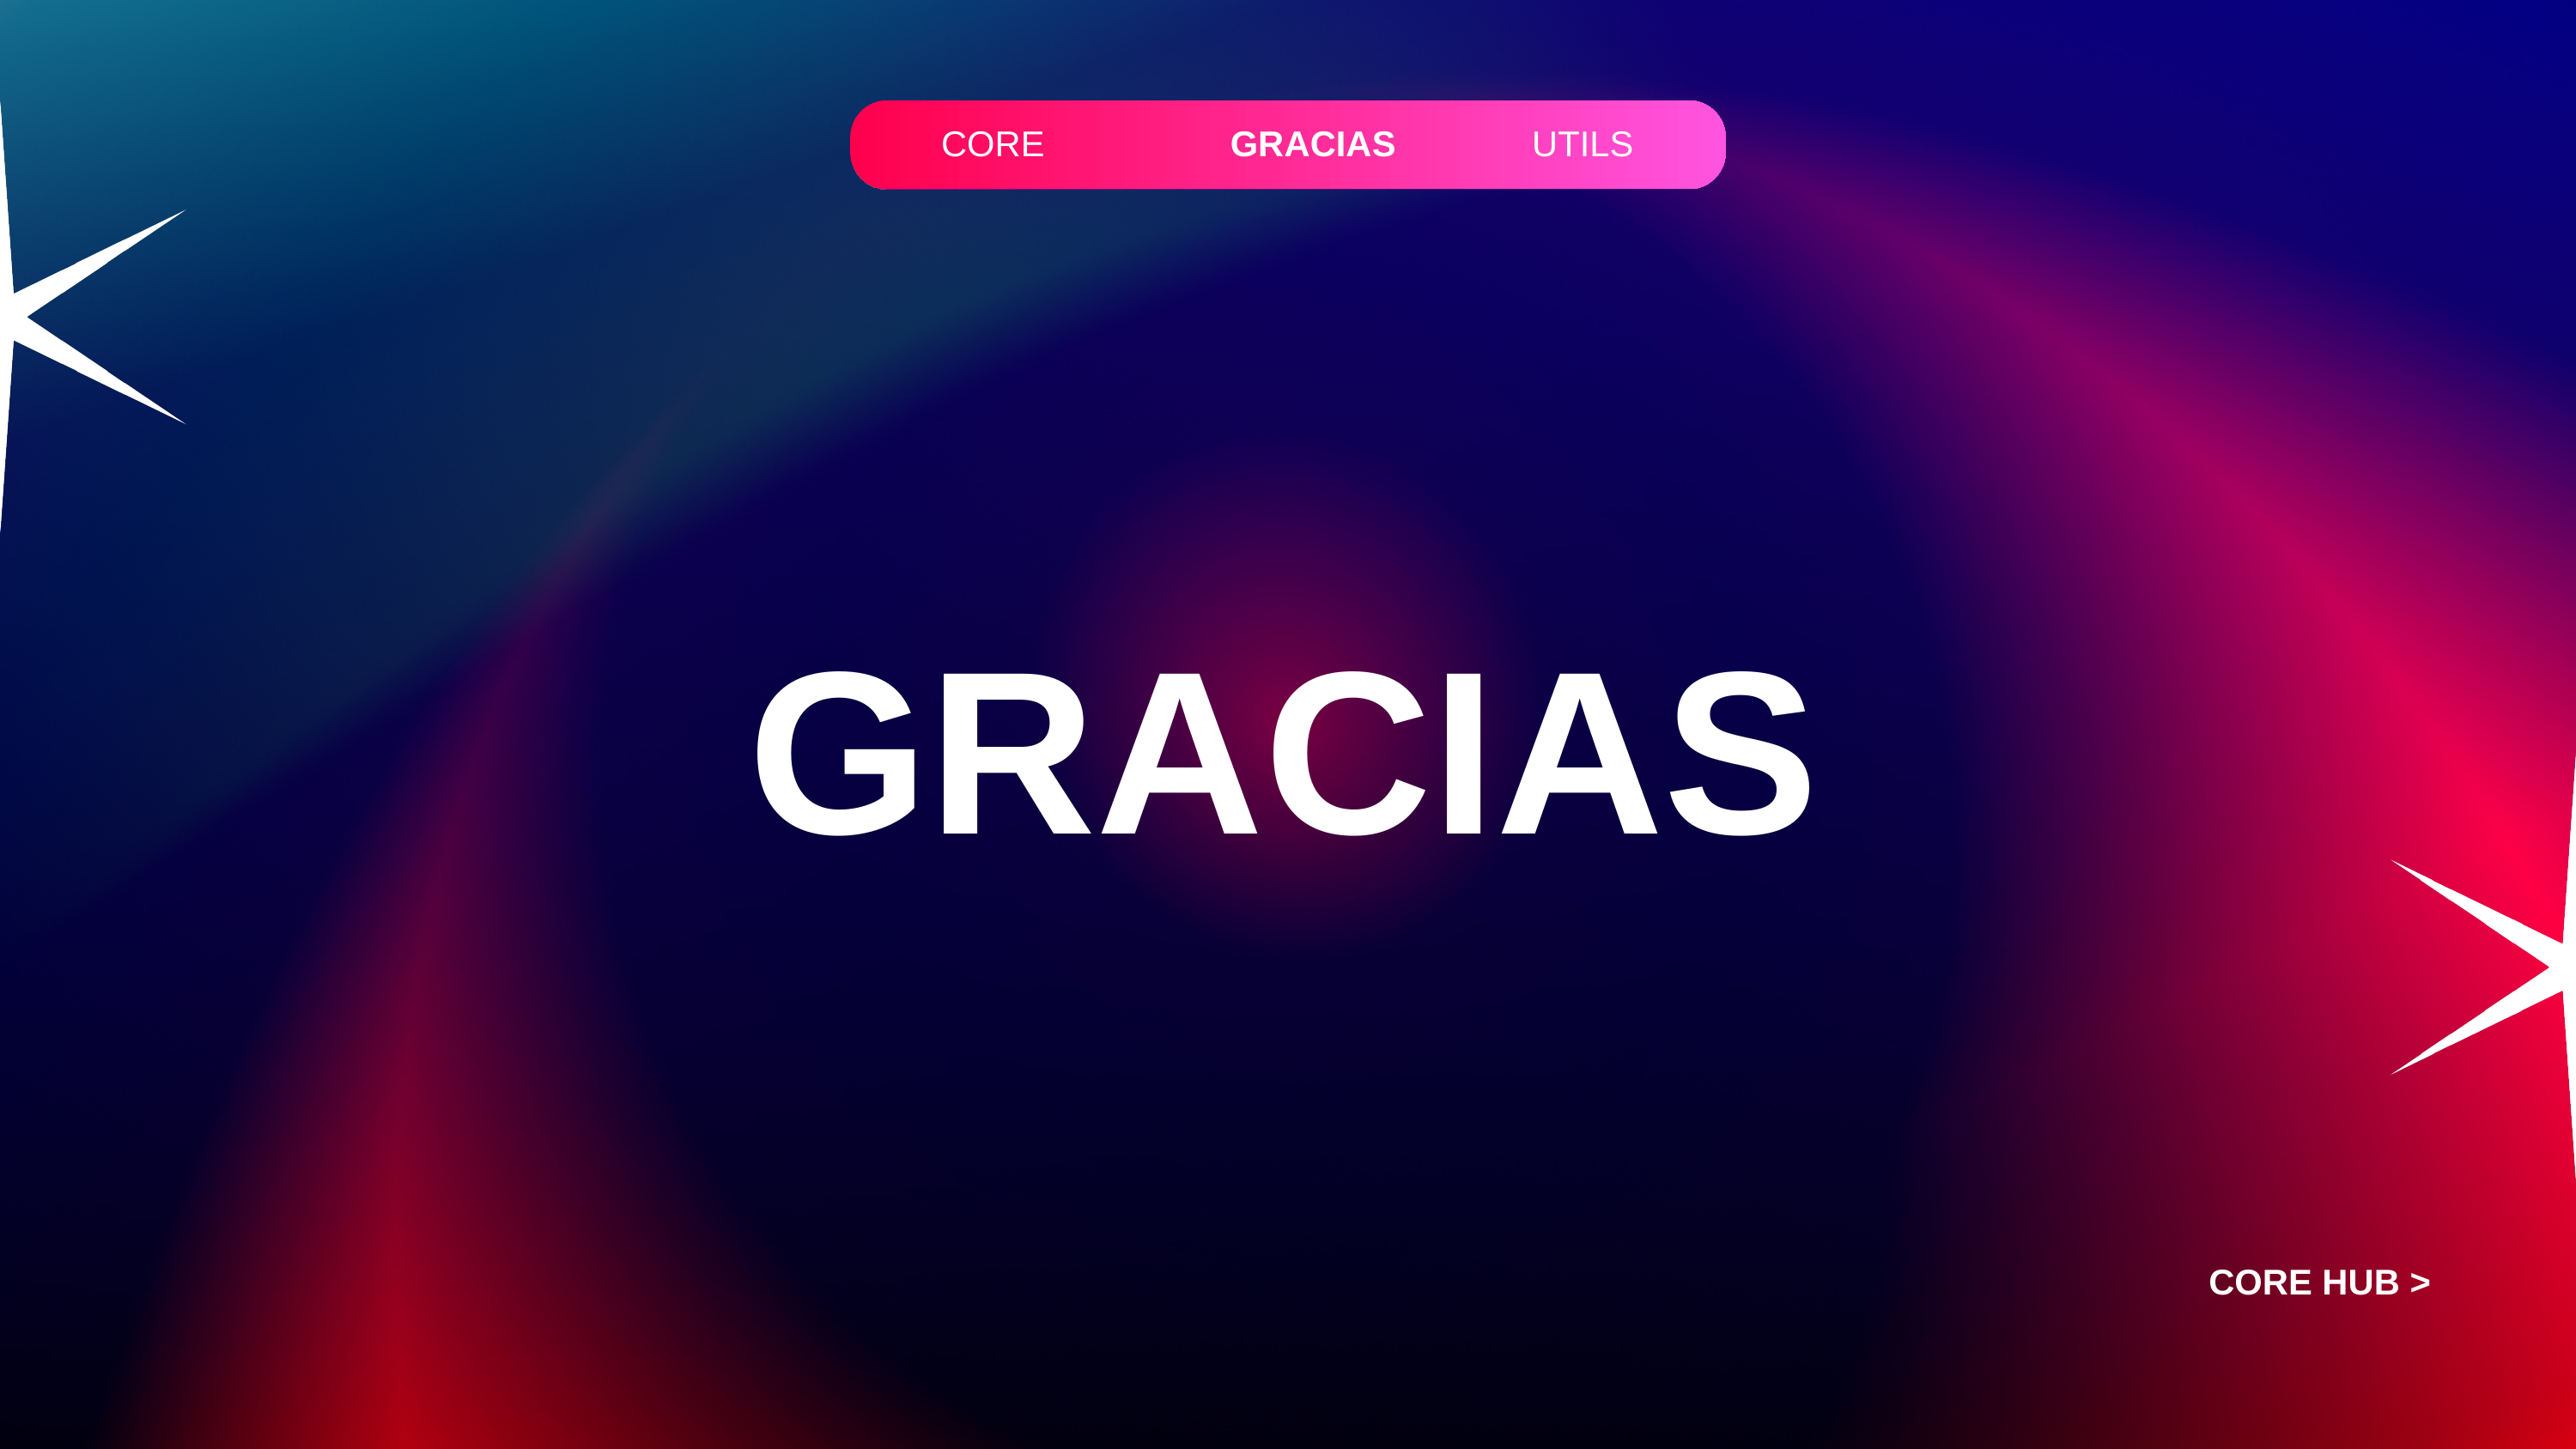

ABOUT
CORE
HOME
GRACIAS
MORE
UTILS
GRACIAS

CORE HUB >